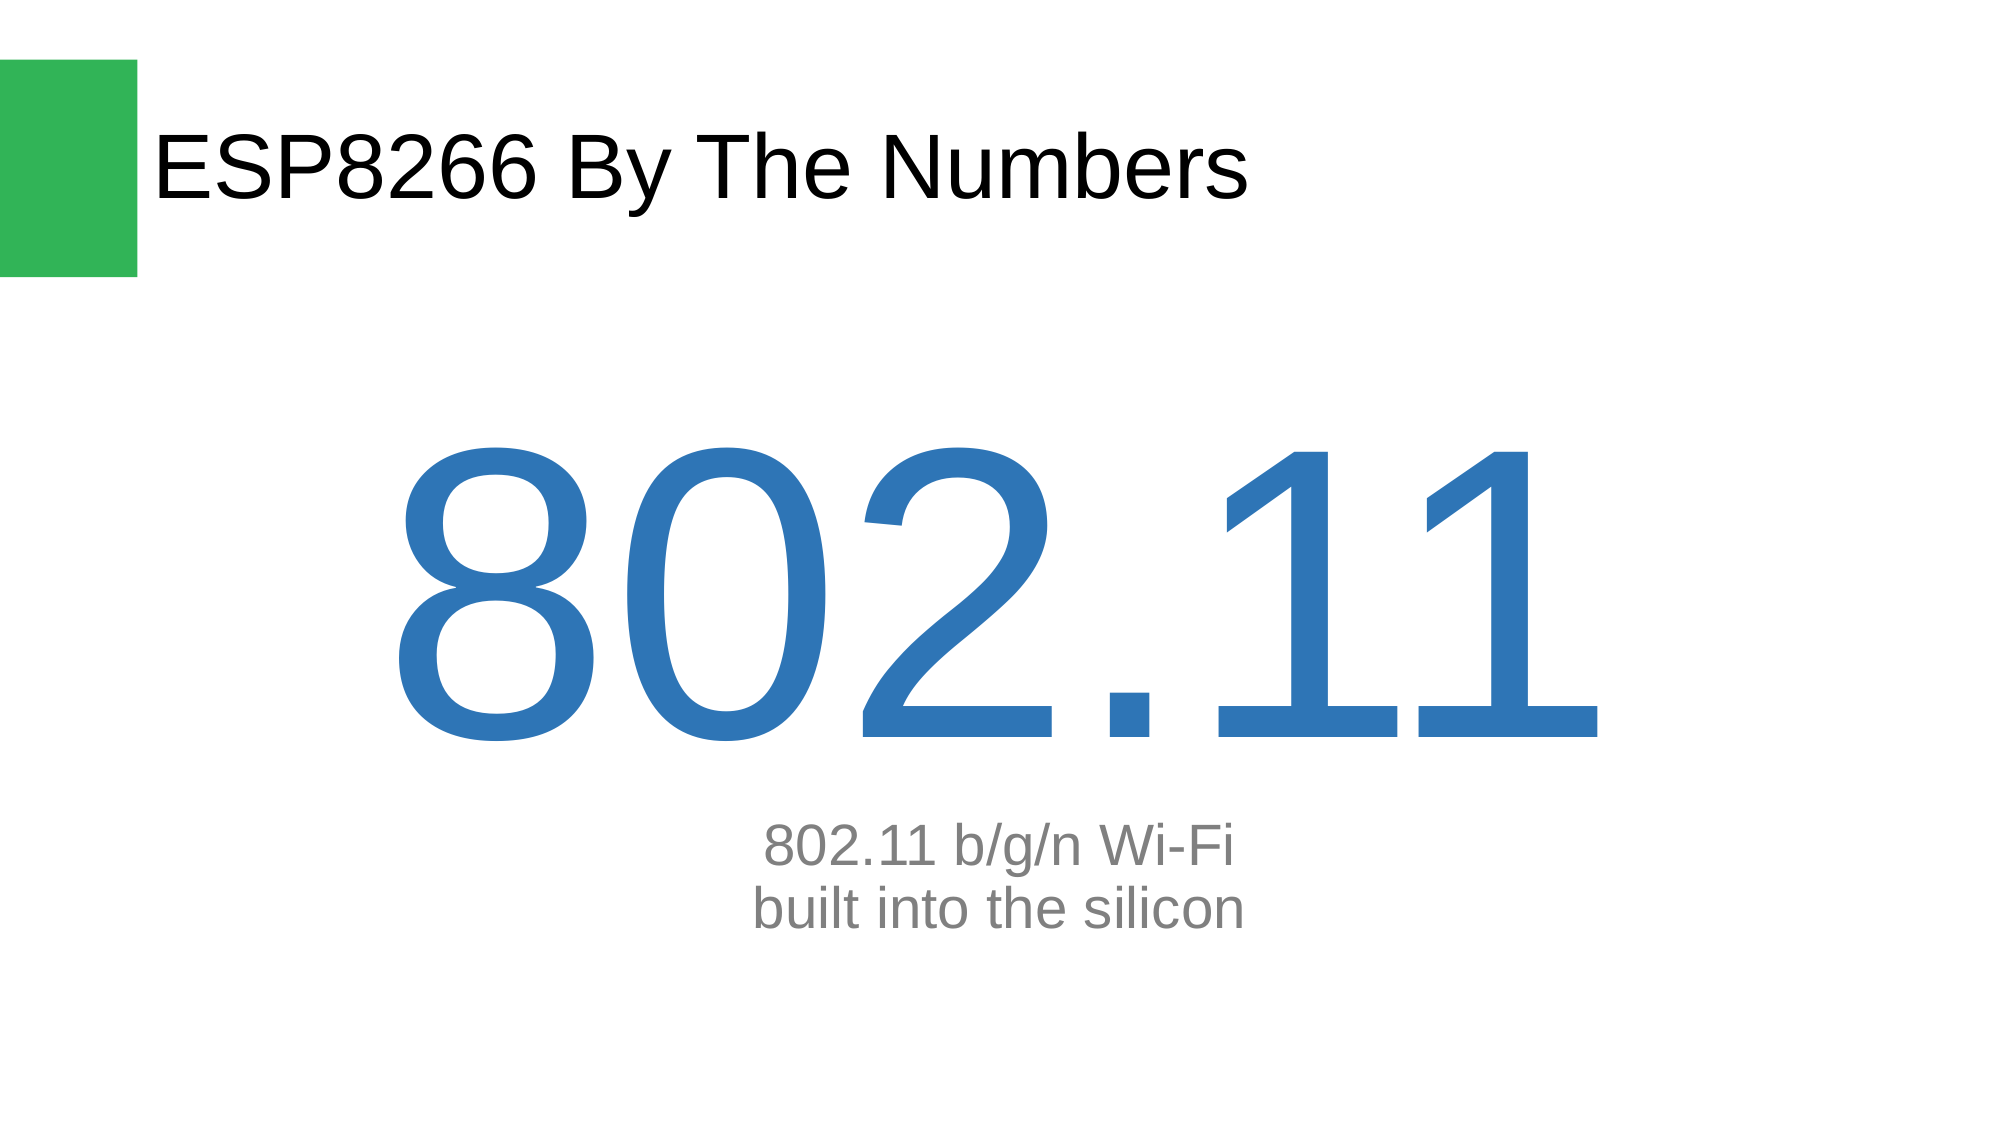

# ESP8266 By The Numbers
802.11
802.11 b/g/n Wi-Fi
built into the silicon